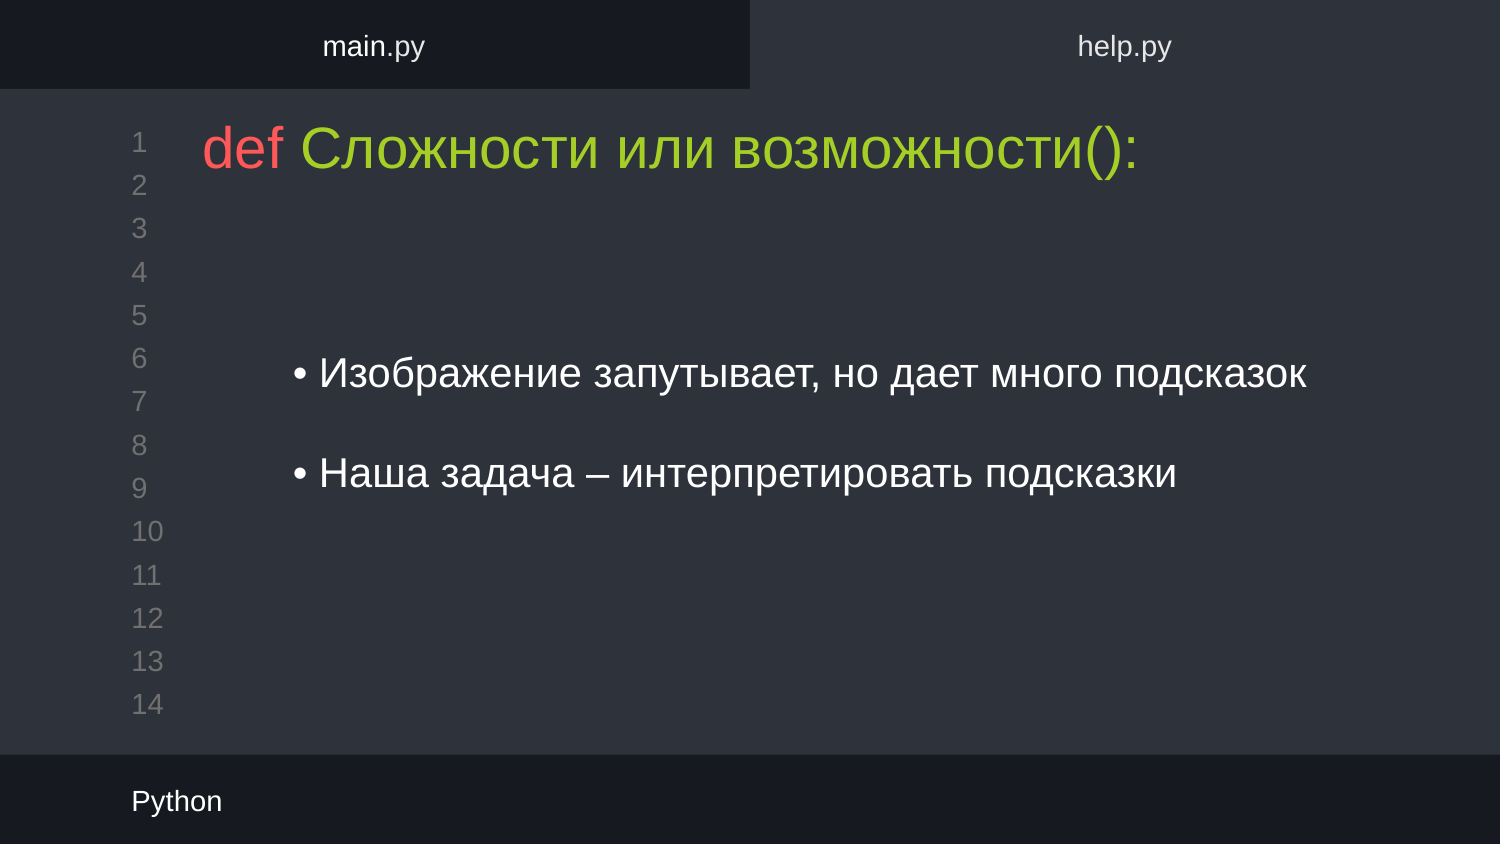

main.py
help.py
# def Сложности или возможности():
• Изображение запутывает, но дает много подсказок

• Наша задача – интерпретировать подсказки
Python